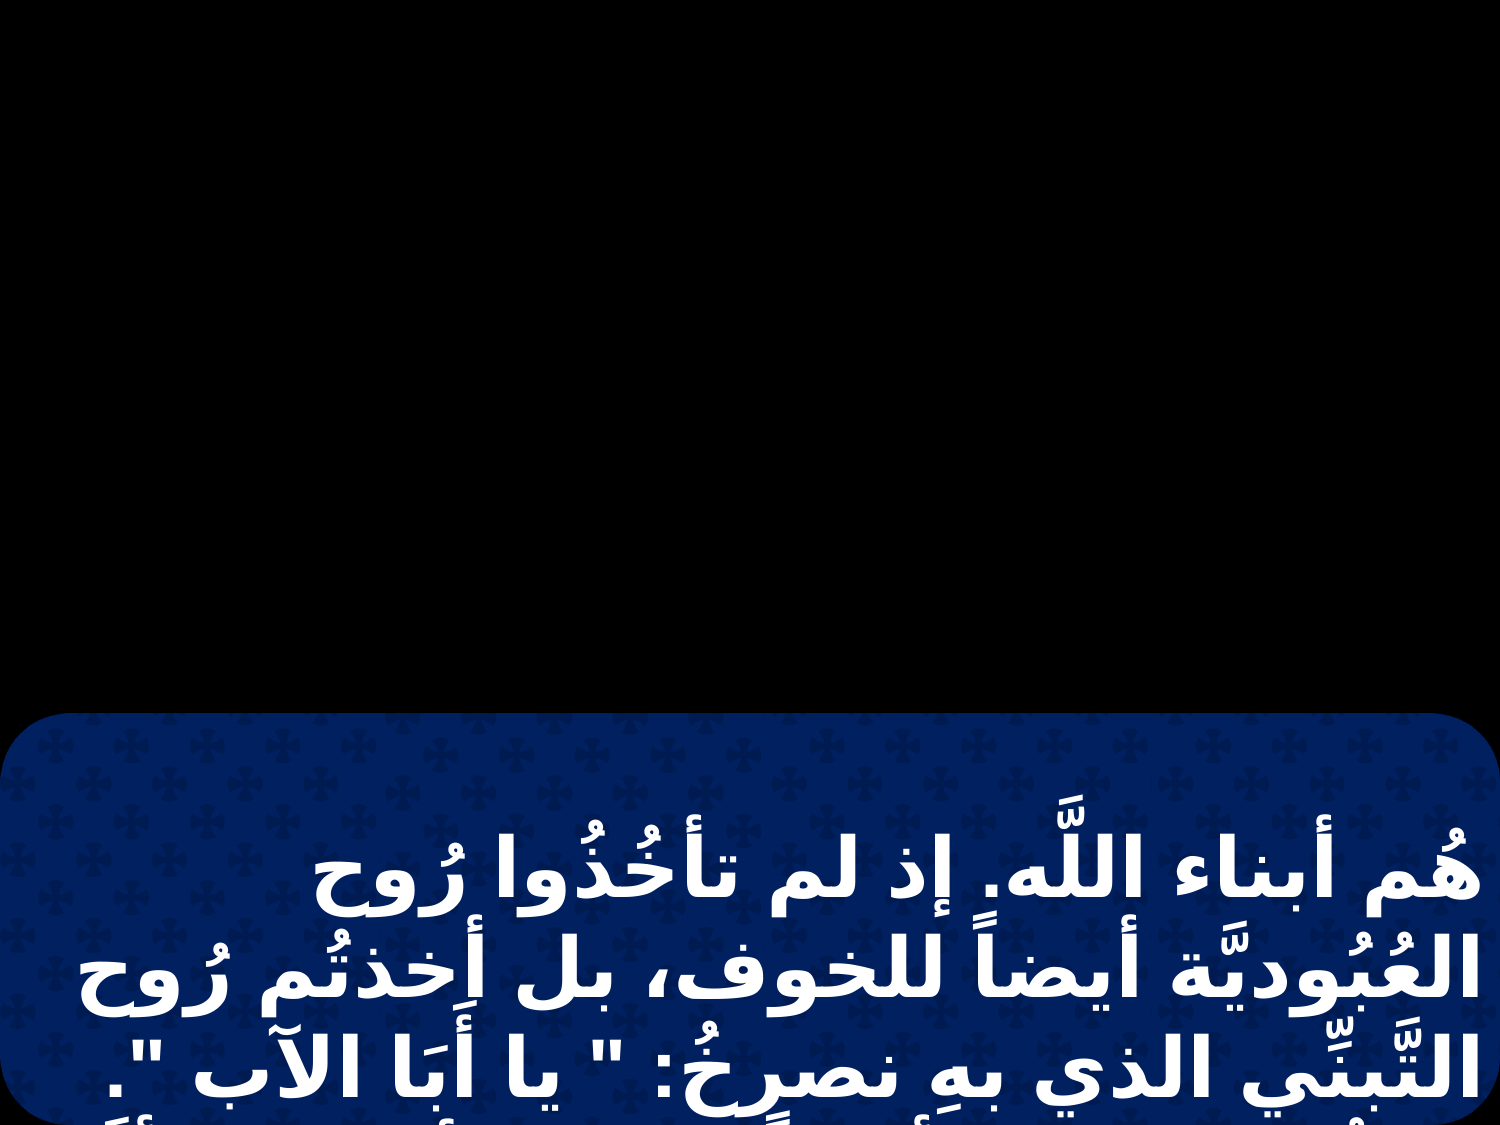

هُم أبناء اللَّه. إذ لم تأخُذُوا رُوح العُبُوديَّة أيضاً للخوف، بل أخذتُم رُوح التَّبنِّي الذي بهِ نصرخُ: " يا أَبَا الآب ". والرُّوحُ نفسُهُ أيضاً يشهدُ لأرواحنا أنَّنا أولاد اللَّه.